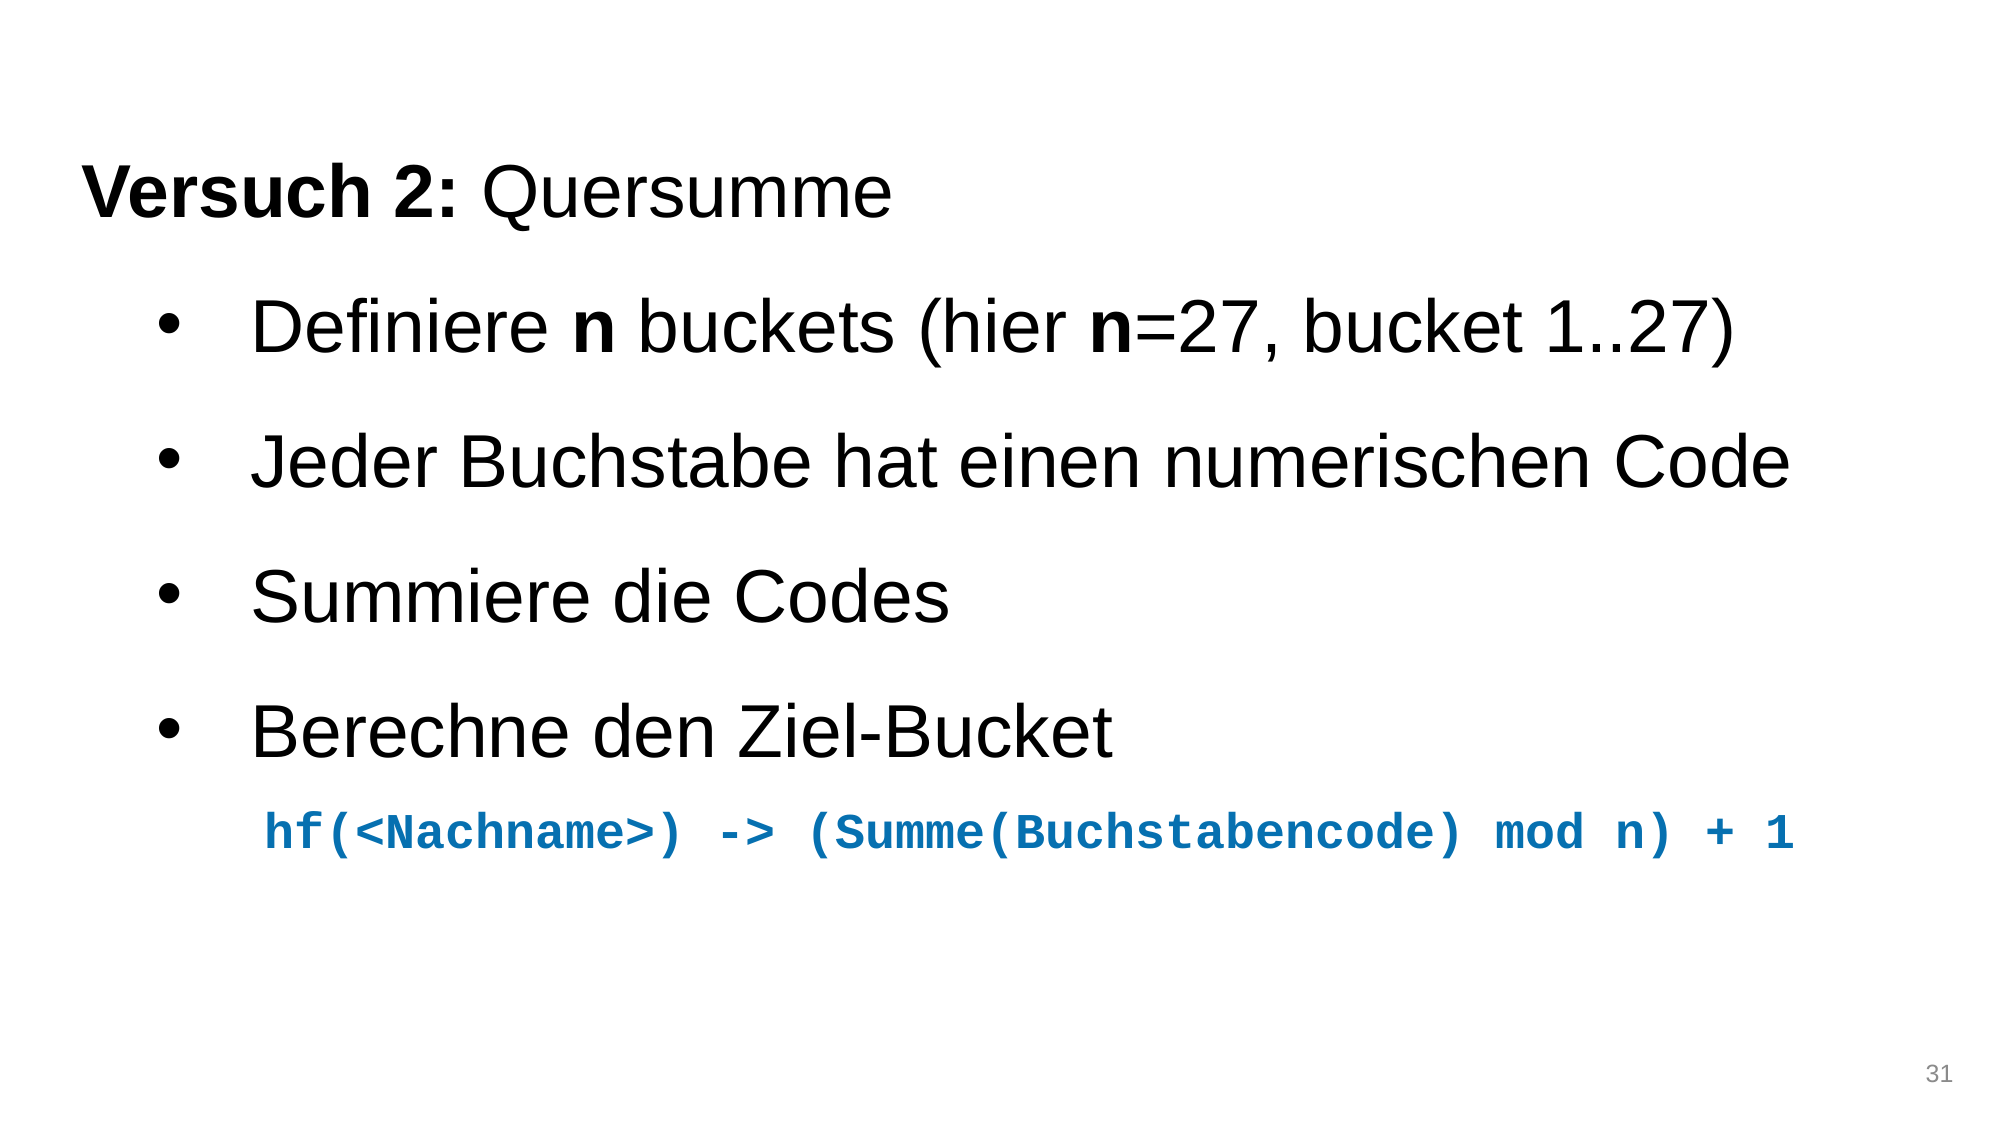

Versuch 2: Quersumme
Definiere n buckets (hier n=27, bucket 1..27)
Jeder Buchstabe hat einen numerischen Code
Summiere die Codes
Berechne den Ziel-Bucket
hf(<Nachname>) -> (Summe(Buchstabencode) mod n) + 1
31